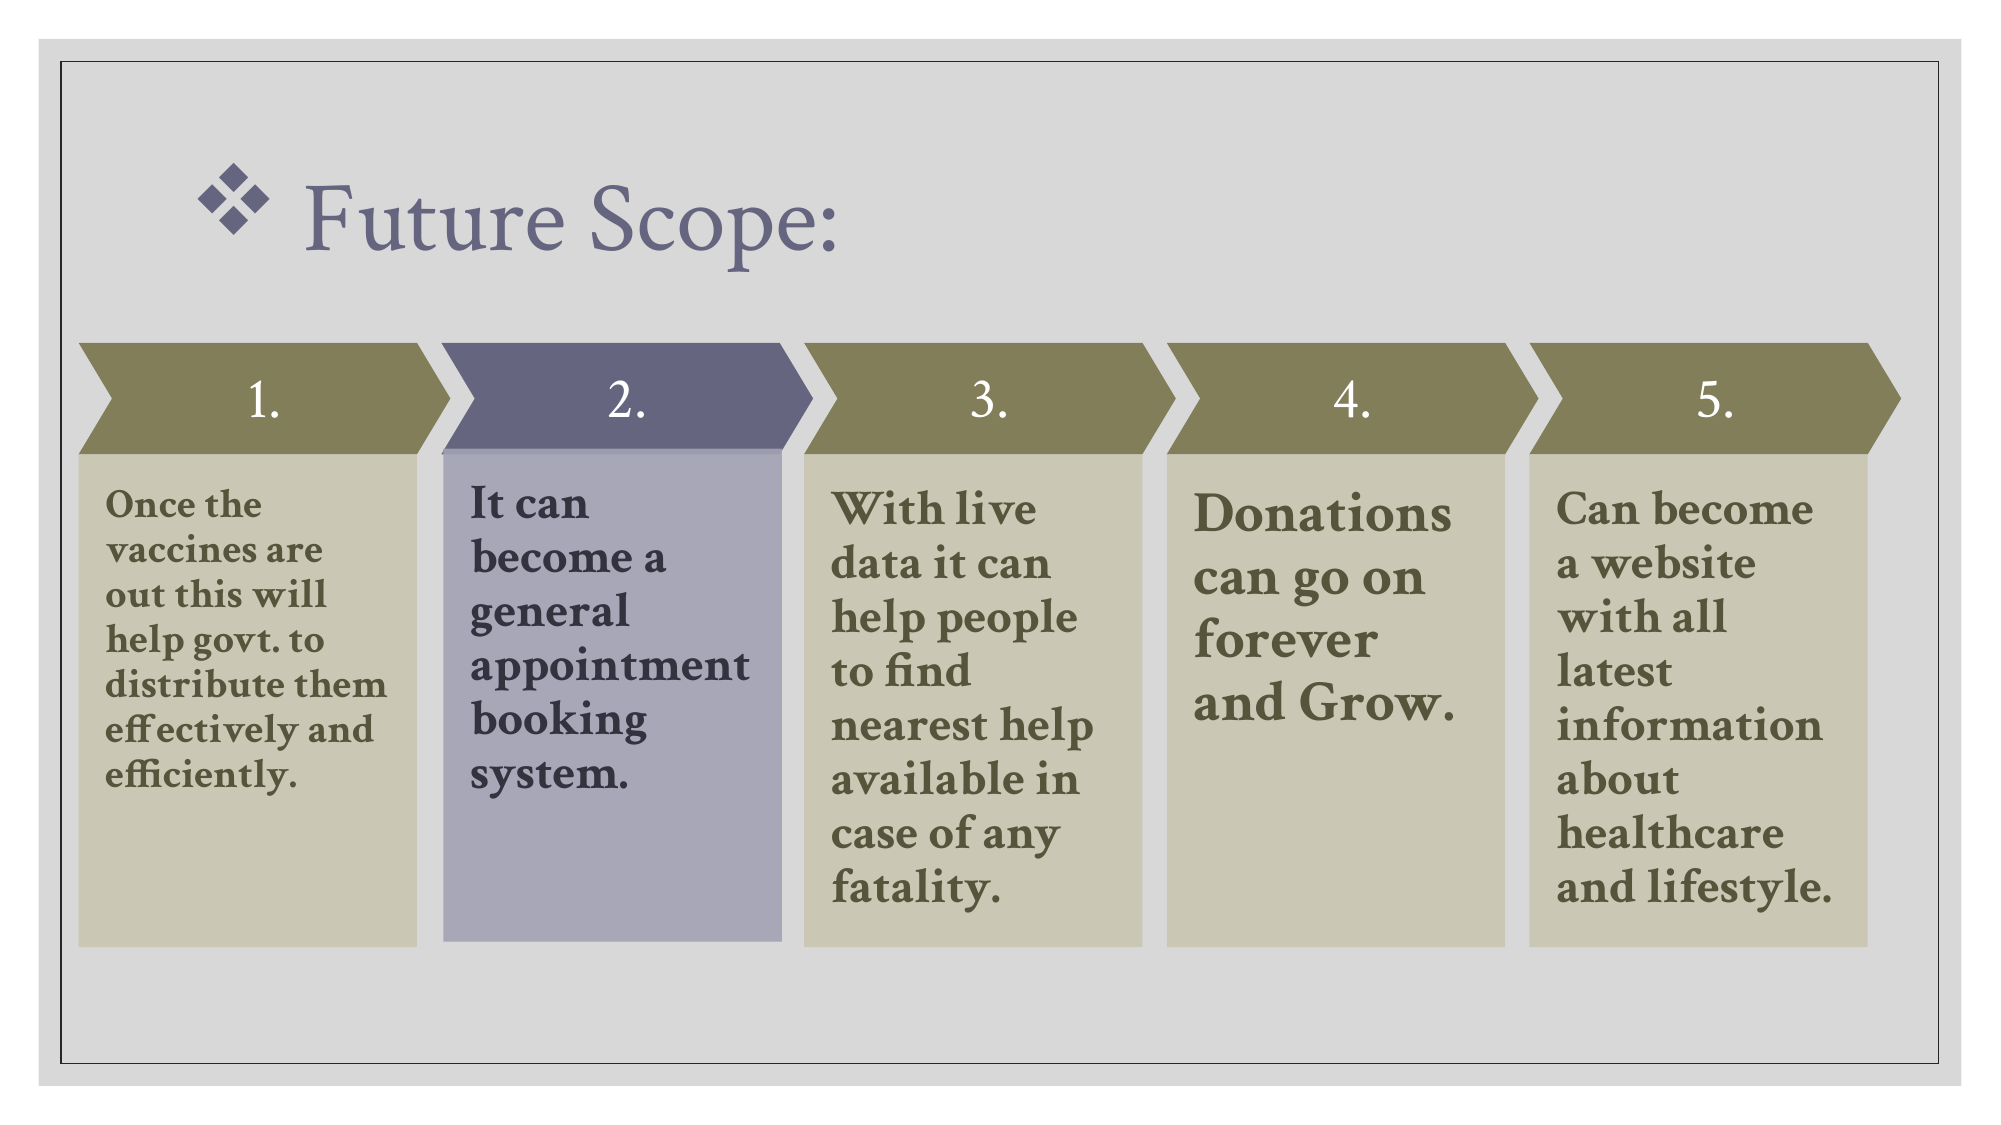

# Future Scope:
1.
Once the vaccines are out this will help govt. to distribute them effectively and efficiently.
2.
It can become a general appointment booking system.
3.
With live data it can help people to find nearest help available in case of any fatality.
4.
Donations can go on forever and Grow.
5.
Can become a website with all latest information about healthcare and lifestyle.